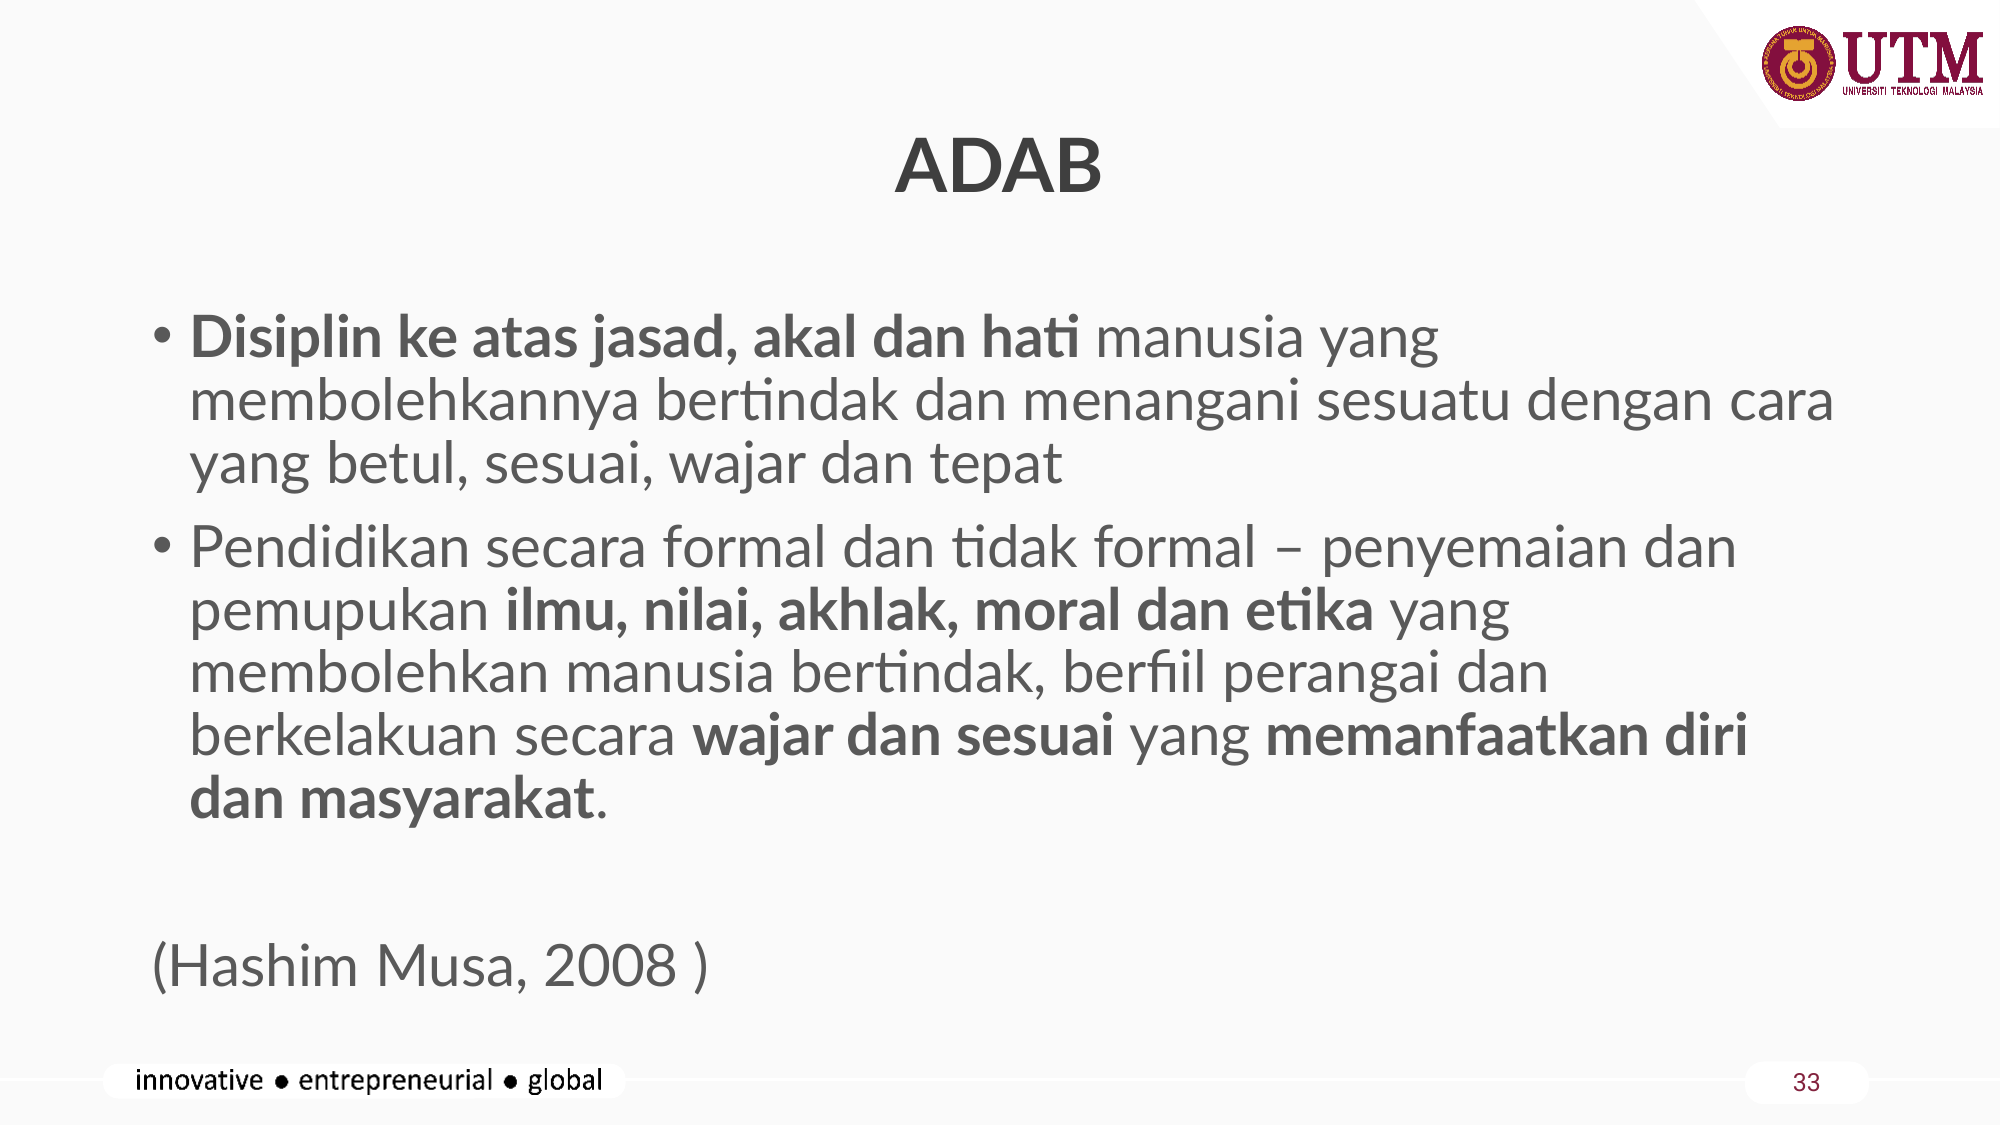

# ADAB
Disiplin ke atas jasad, akal dan hati manusia yang membolehkannya bertindak dan menangani sesuatu dengan cara yang betul, sesuai, wajar dan tepat
Pendidikan secara formal dan tidak formal – penyemaian dan pemupukan ilmu, nilai, akhlak, moral dan etika yang membolehkan manusia bertindak, berfiil perangai dan  berkelakuan secara wajar dan sesuai yang memanfaatkan diri dan masyarakat.

(Hashim Musa, 2008 )
33